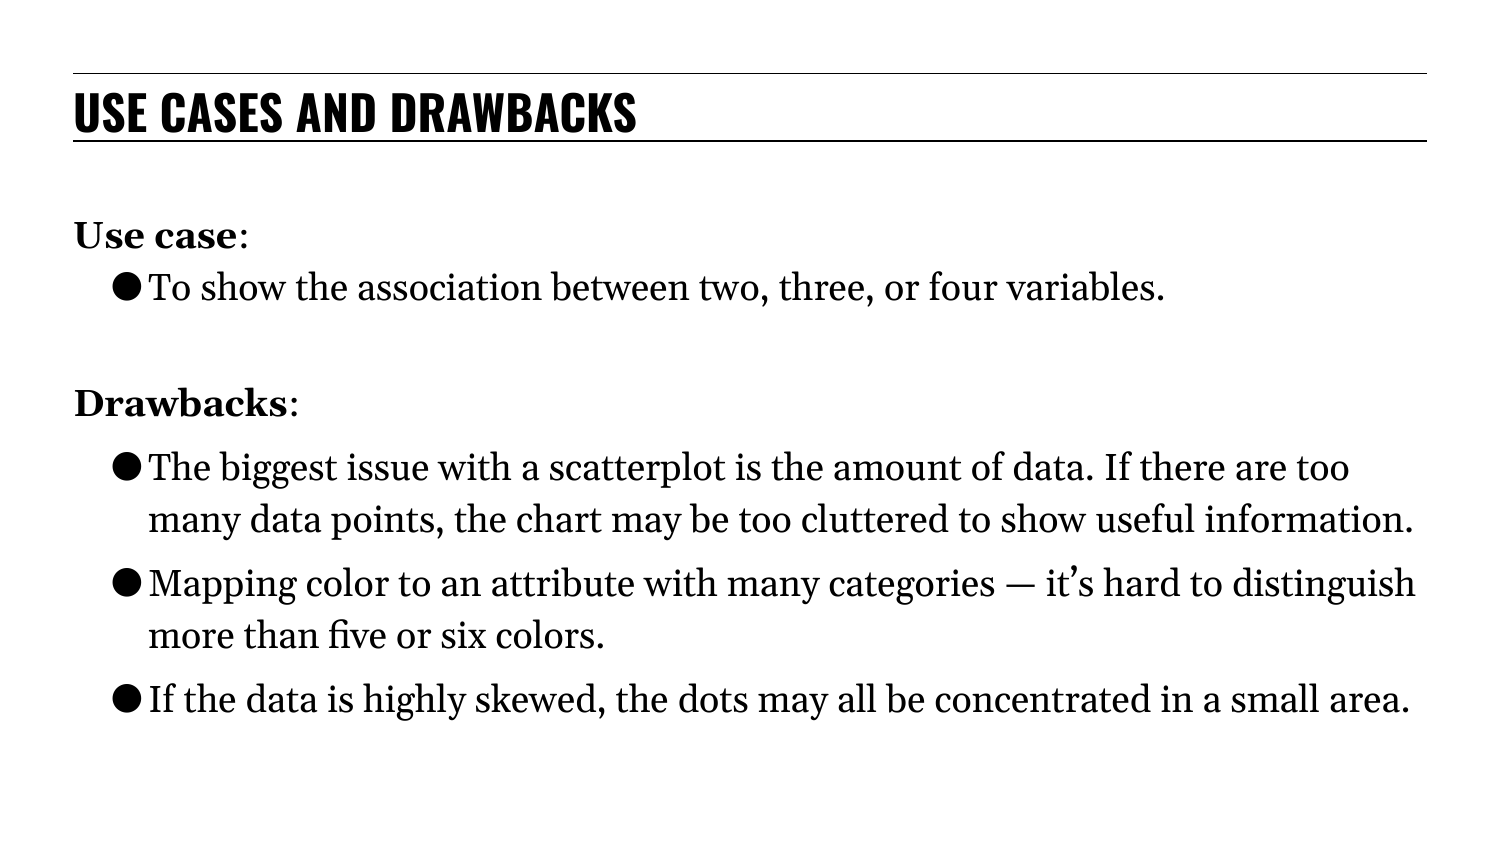

USE CASES AND DRAWBACKS
Use case:
To show the association between two, three, or four variables.

Drawbacks:
The biggest issue with a scatterplot is the amount of data. If there are too many data points, the chart may be too cluttered to show useful information.
Mapping color to an attribute with many categories — it’s hard to distinguish more than five or six colors.
If the data is highly skewed, the dots may all be concentrated in a small area.